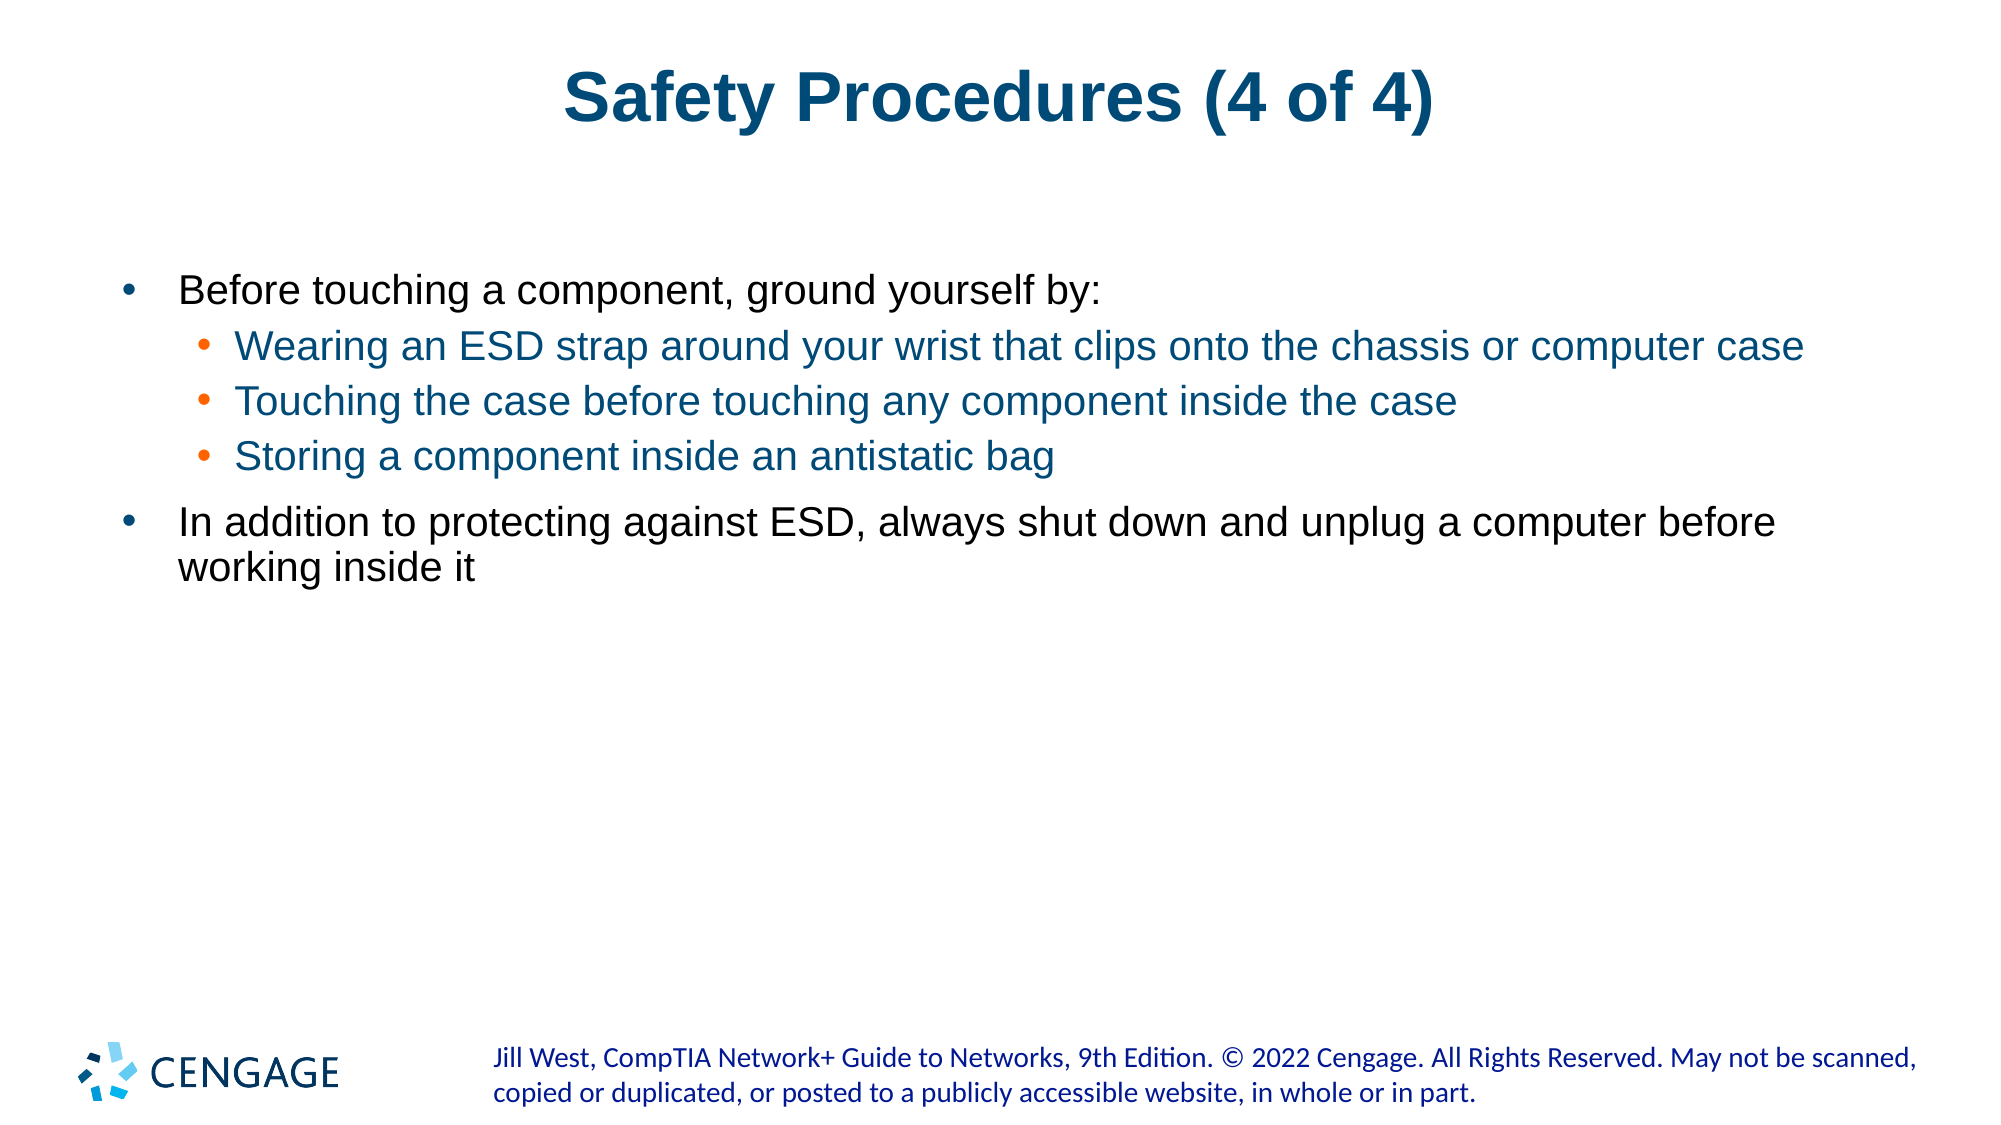

# Safety Procedures (4 of 4)
Before touching a component, ground yourself by:
Wearing an ESD strap around your wrist that clips onto the chassis or computer case
Touching the case before touching any component inside the case
Storing a component inside an antistatic bag
In addition to protecting against ESD, always shut down and unplug a computer before working inside it